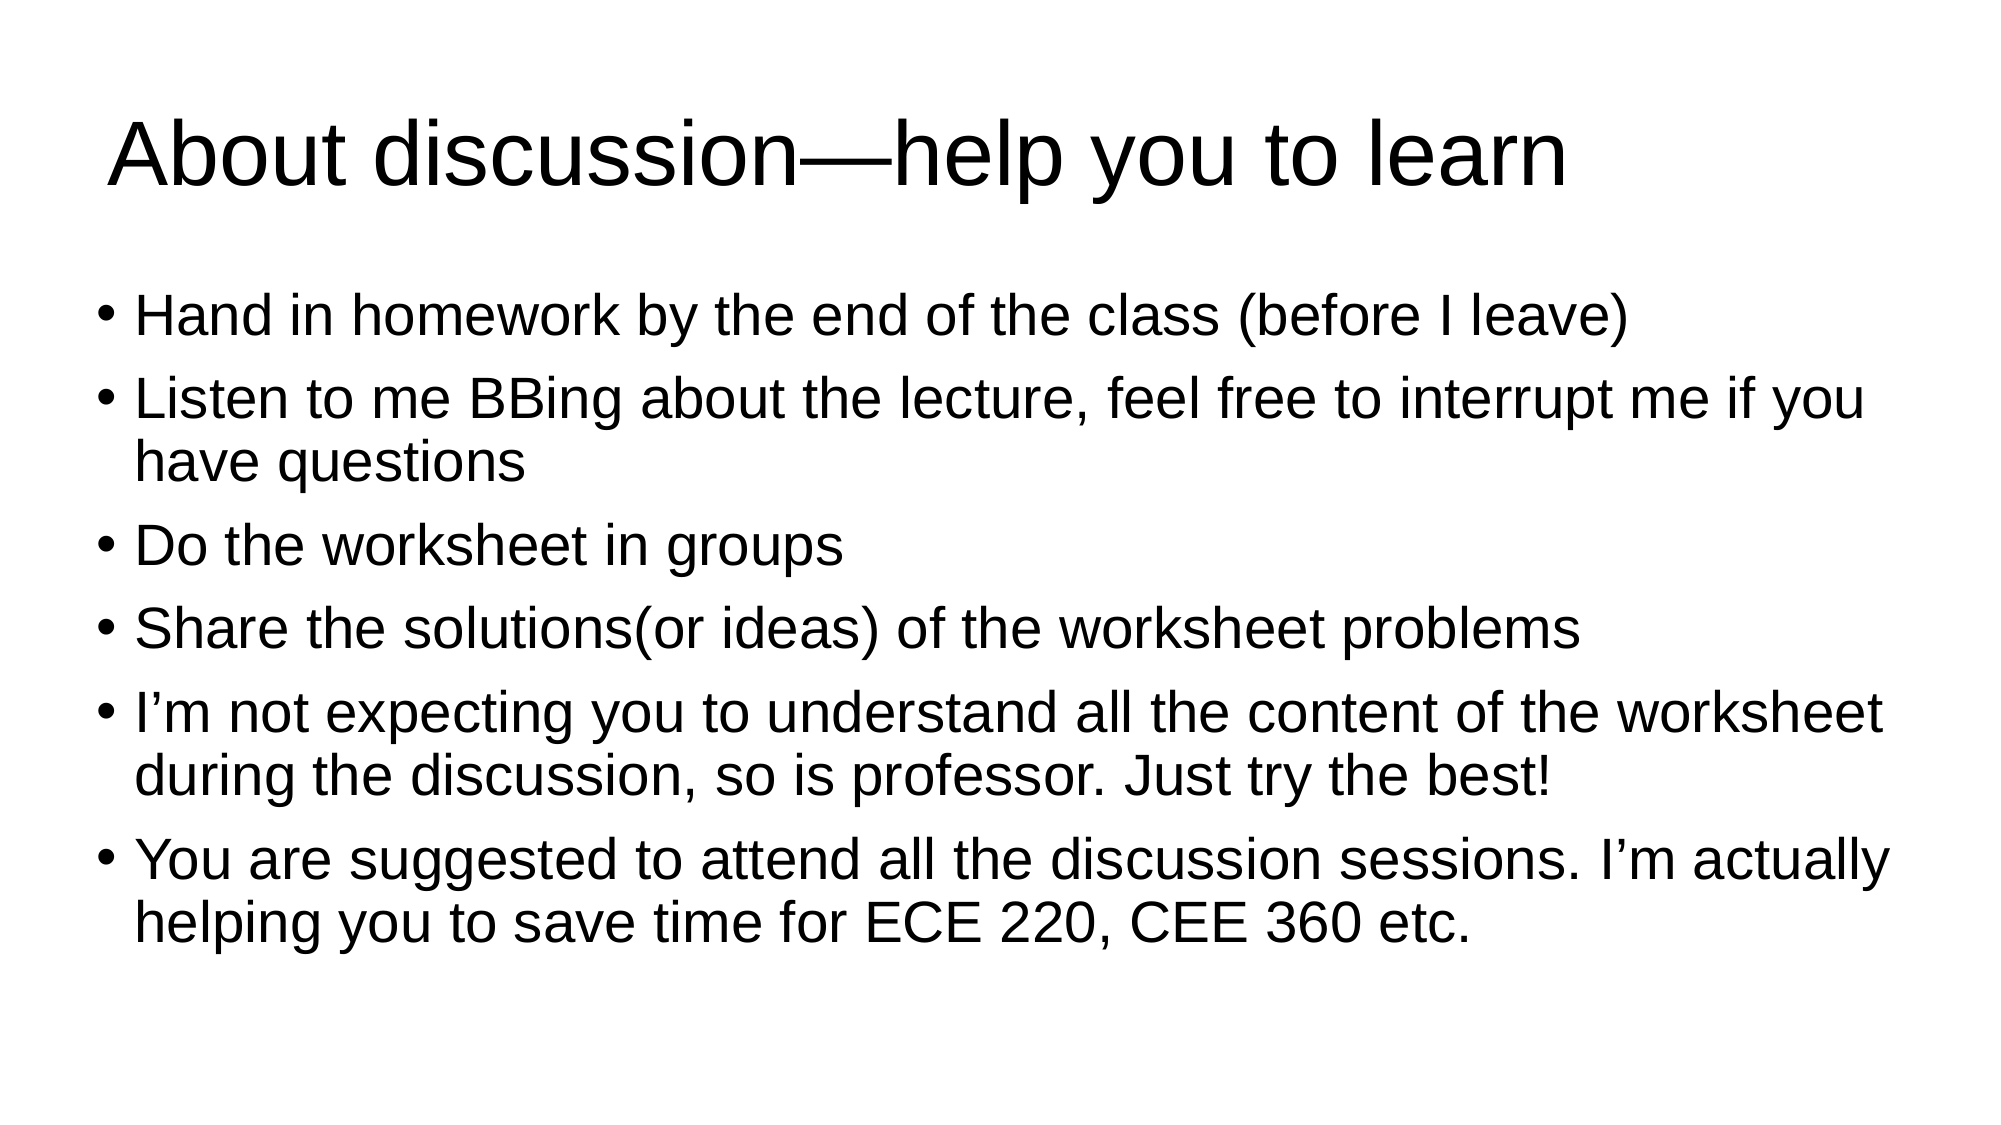

# About discussion—help you to learn
Hand in homework by the end of the class (before I leave)
Listen to me BBing about the lecture, feel free to interrupt me if you have questions
Do the worksheet in groups
Share the solutions(or ideas) of the worksheet problems
I’m not expecting you to understand all the content of the worksheet during the discussion, so is professor. Just try the best!
You are suggested to attend all the discussion sessions. I’m actually helping you to save time for ECE 220, CEE 360 etc.